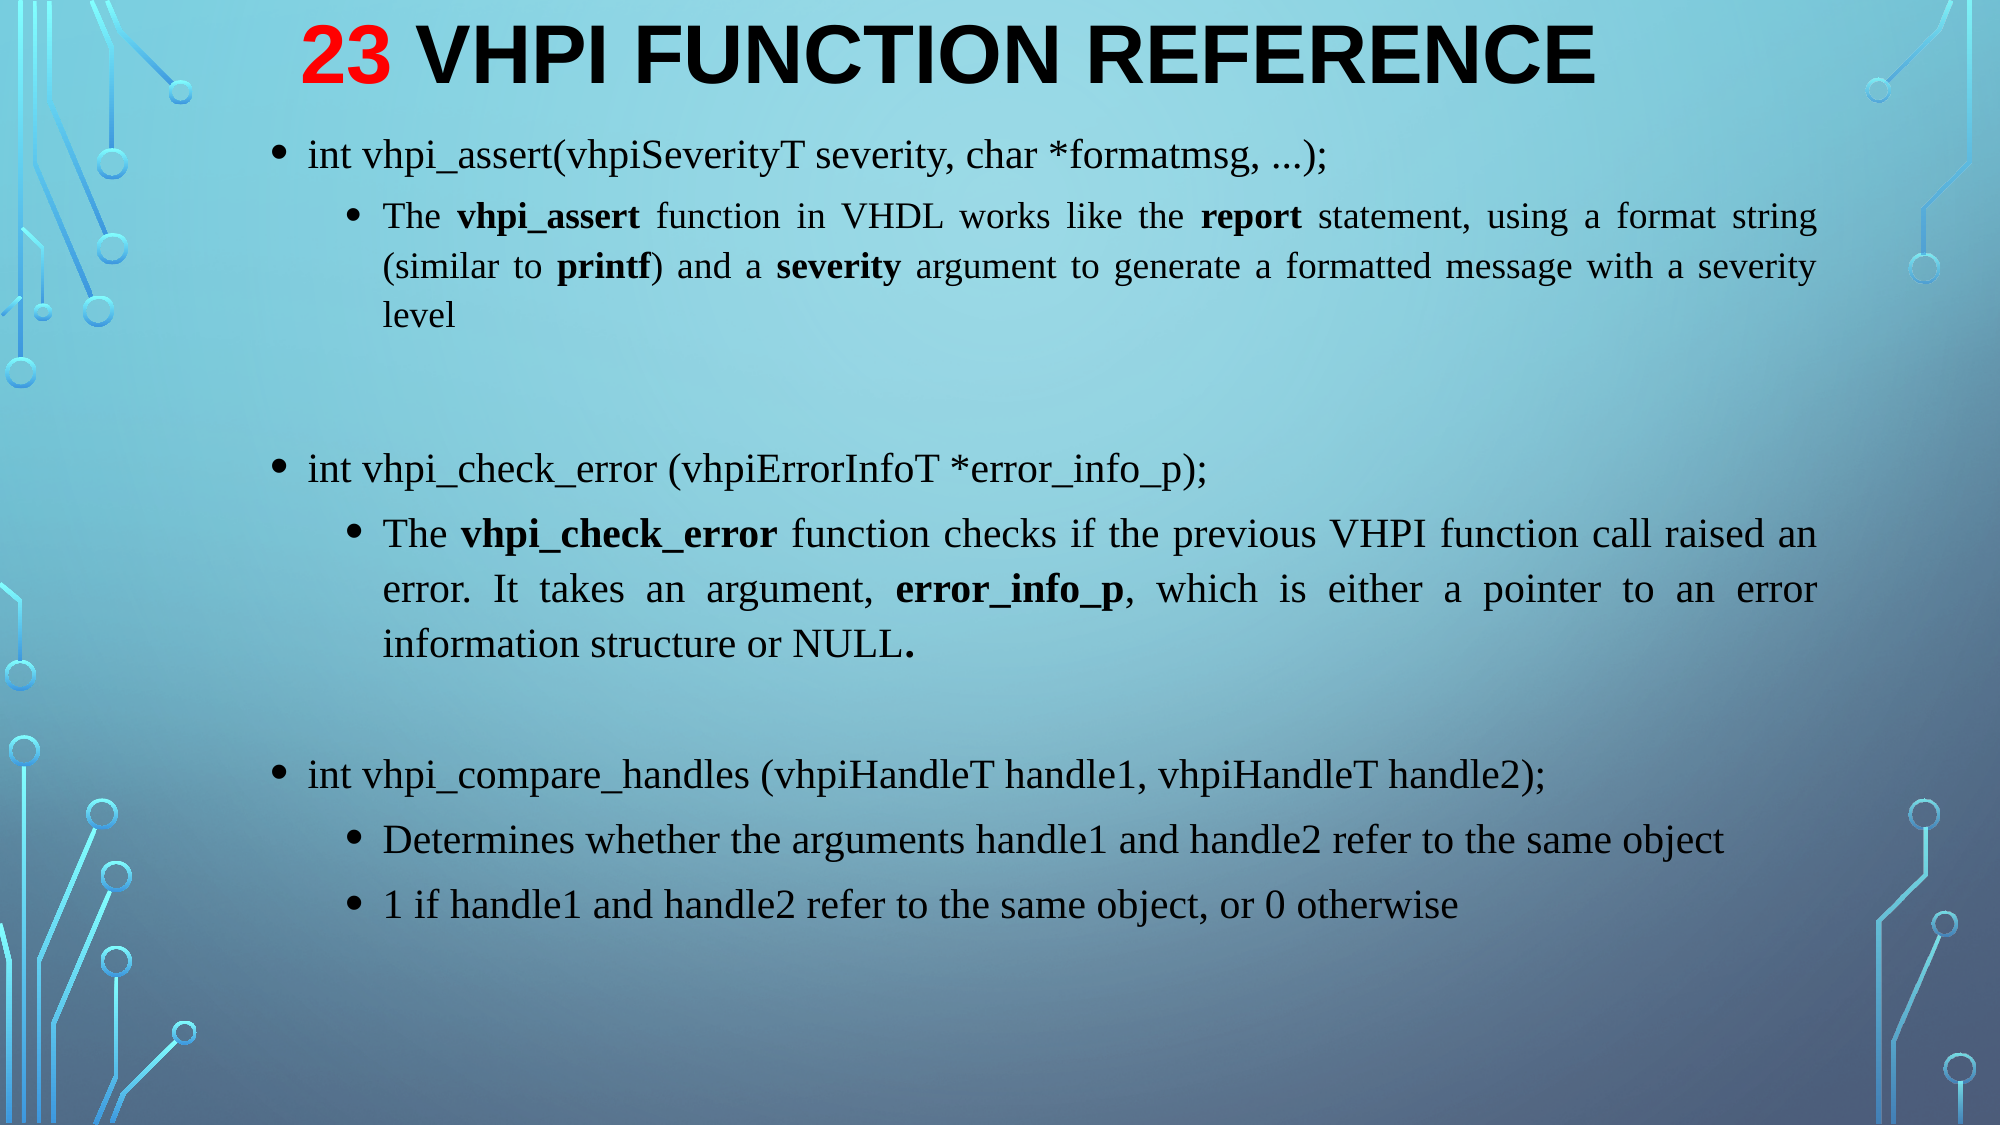

23 VHPI FUNCTION REFERENCE
int vhpi_assert(vhpiSeverityT severity, char *formatmsg, ...);
The vhpi_assert function in VHDL works like the report statement, using a format string (similar to printf) and a severity argument to generate a formatted message with a severity level

int vhpi_check_error (vhpiErrorInfoT *error_info_p);
The vhpi_check_error function checks if the previous VHPI function call raised an error. It takes an argument, error_info_p, which is either a pointer to an error information structure or NULL.

int vhpi_compare_handles (vhpiHandleT handle1, vhpiHandleT handle2);
Determines whether the arguments handle1 and handle2 refer to the same object
1 if handle1 and handle2 refer to the same object, or 0 otherwise